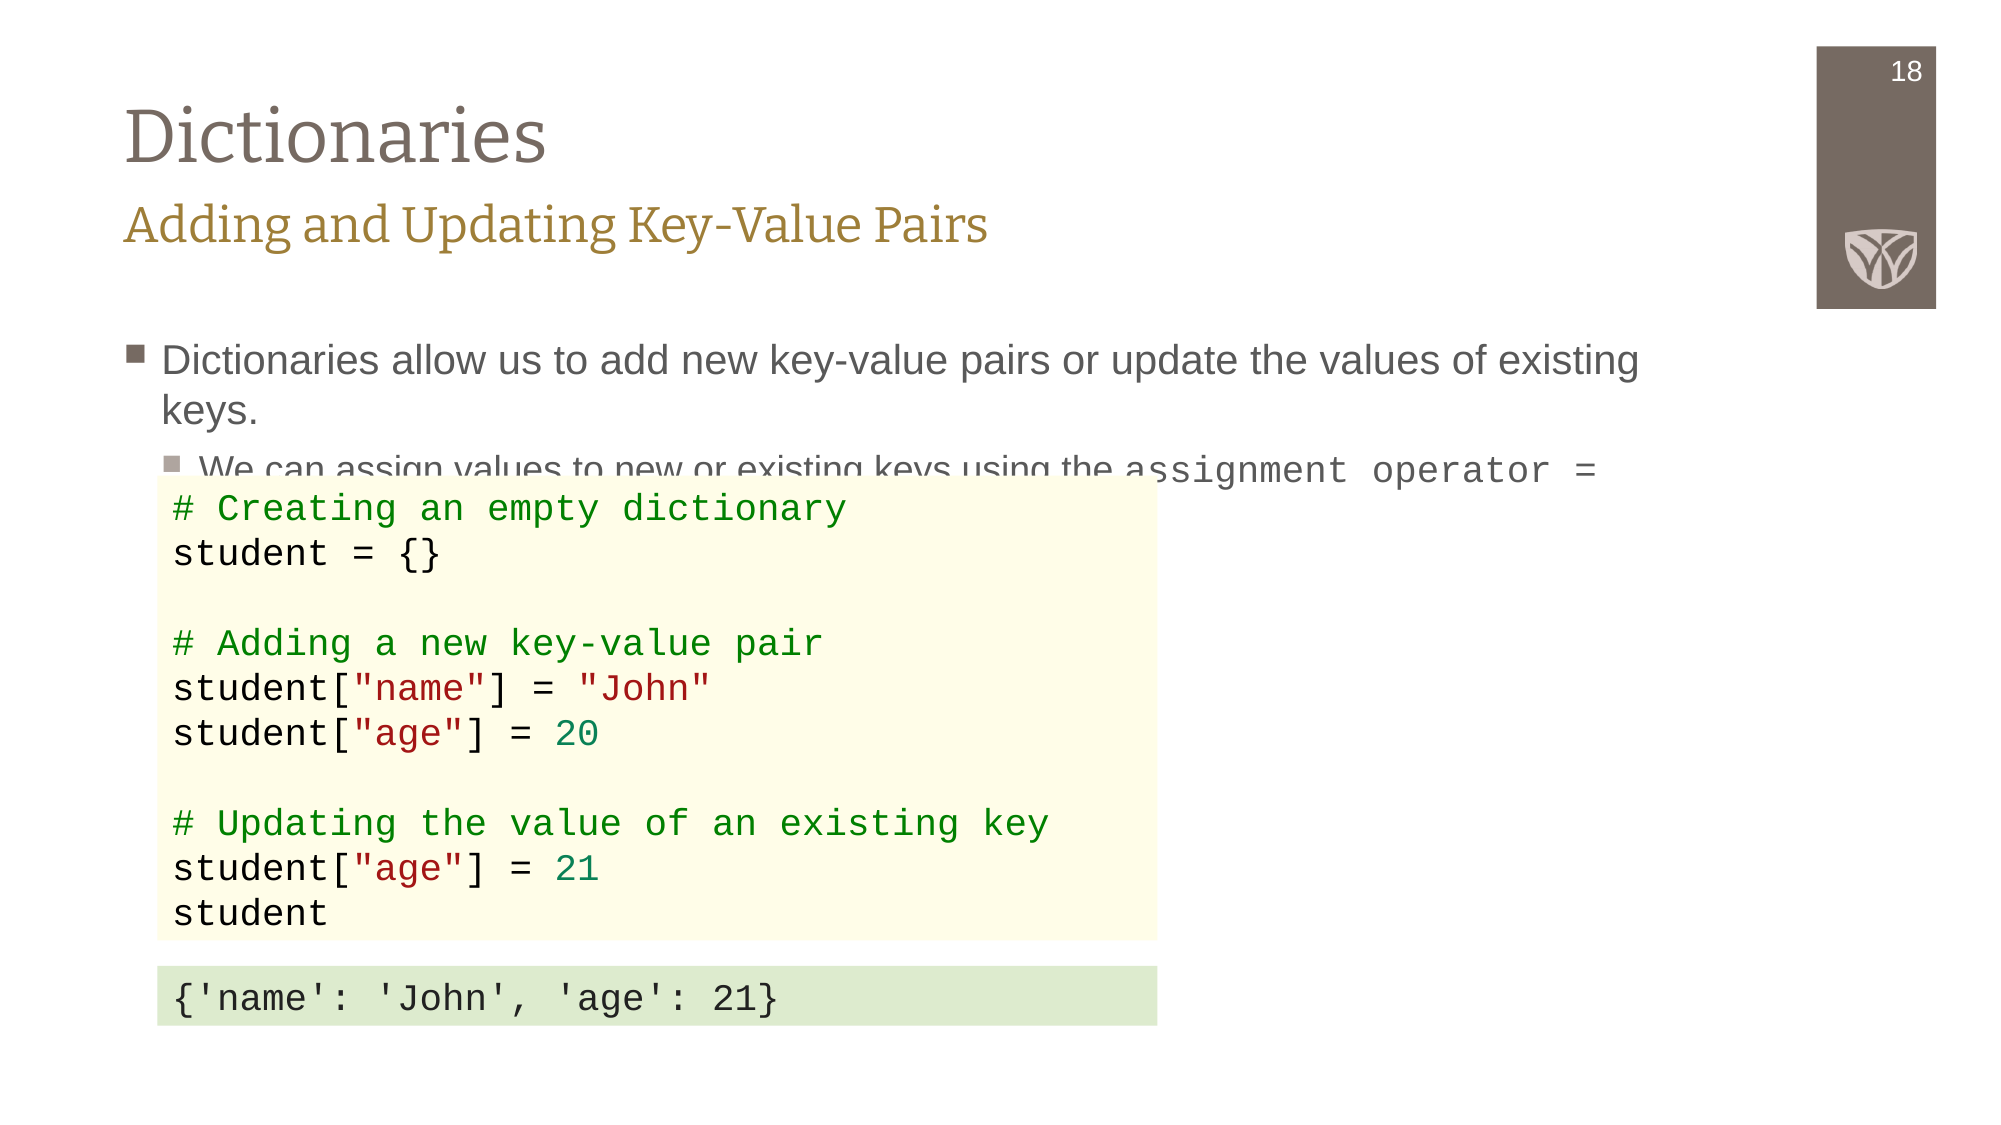

# Dictionaries
18
Adding and Updating Key-Value Pairs
Dictionaries allow us to add new key-value pairs or update the values of existing keys.
We can assign values to new or existing keys using the assignment operator =
# Creating an empty dictionary
student = {}
# Adding a new key-value pair
student["name"] = "John"
student["age"] = 20
# Updating the value of an existing key
student["age"] = 21
student
{'name': 'John', 'age': 21}